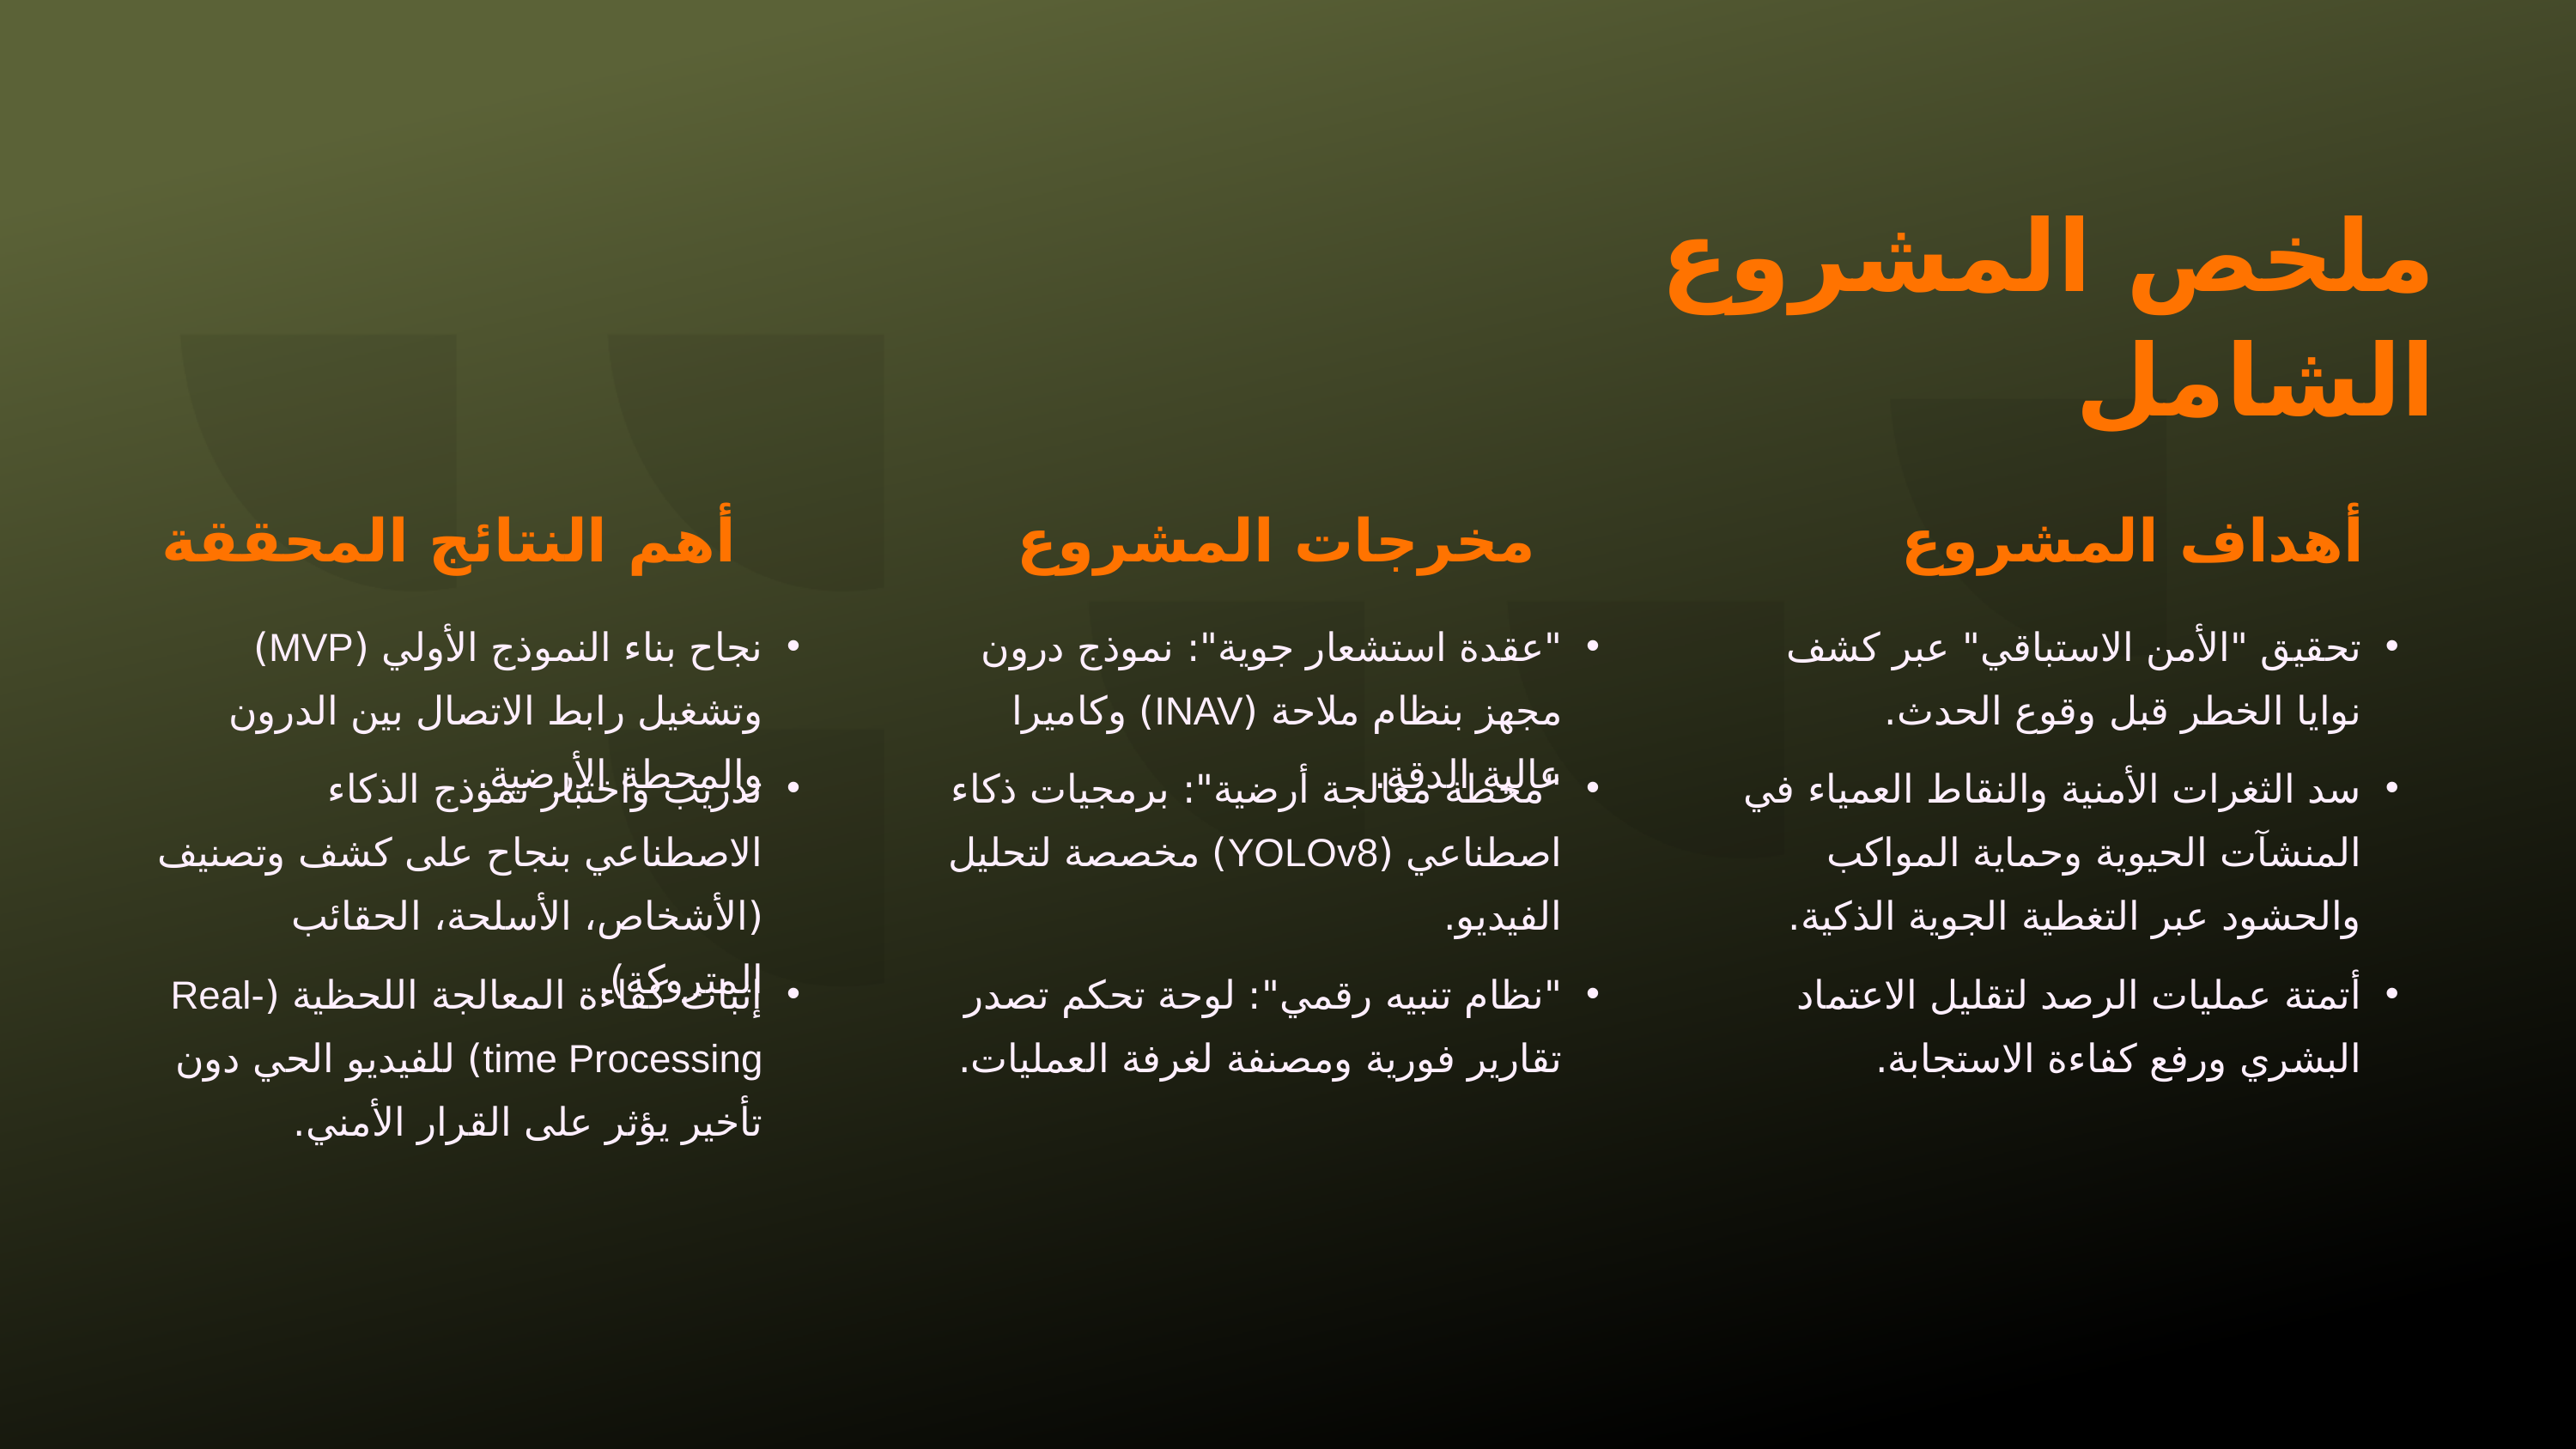

ملخص المشروع الشامل
أهم النتائج المحققة
مخرجات المشروع
أهداف المشروع
نجاح بناء النموذج الأولي (MVP) وتشغيل رابط الاتصال بين الدرون والمحطة الأرضية.
"عقدة استشعار جوية": نموذج درون مجهز بنظام ملاحة (INAV) وكاميرا عالية الدقة.
تحقيق "الأمن الاستباقي" عبر كشف نوايا الخطر قبل وقوع الحدث.
تدريب واختبار نموذج الذكاء الاصطناعي بنجاح على كشف وتصنيف (الأشخاص، الأسلحة، الحقائب المتروكة).
"محطة معالجة أرضية": برمجيات ذكاء اصطناعي (YOLOv8) مخصصة لتحليل الفيديو.
سد الثغرات الأمنية والنقاط العمياء في المنشآت الحيوية وحماية المواكب والحشود عبر التغطية الجوية الذكية.
إثبات كفاءة المعالجة اللحظية (Real-time Processing) للفيديو الحي دون تأخير يؤثر على القرار الأمني.
"نظام تنبيه رقمي": لوحة تحكم تصدر تقارير فورية ومصنفة لغرفة العمليات.
أتمتة عمليات الرصد لتقليل الاعتماد البشري ورفع كفاءة الاستجابة.